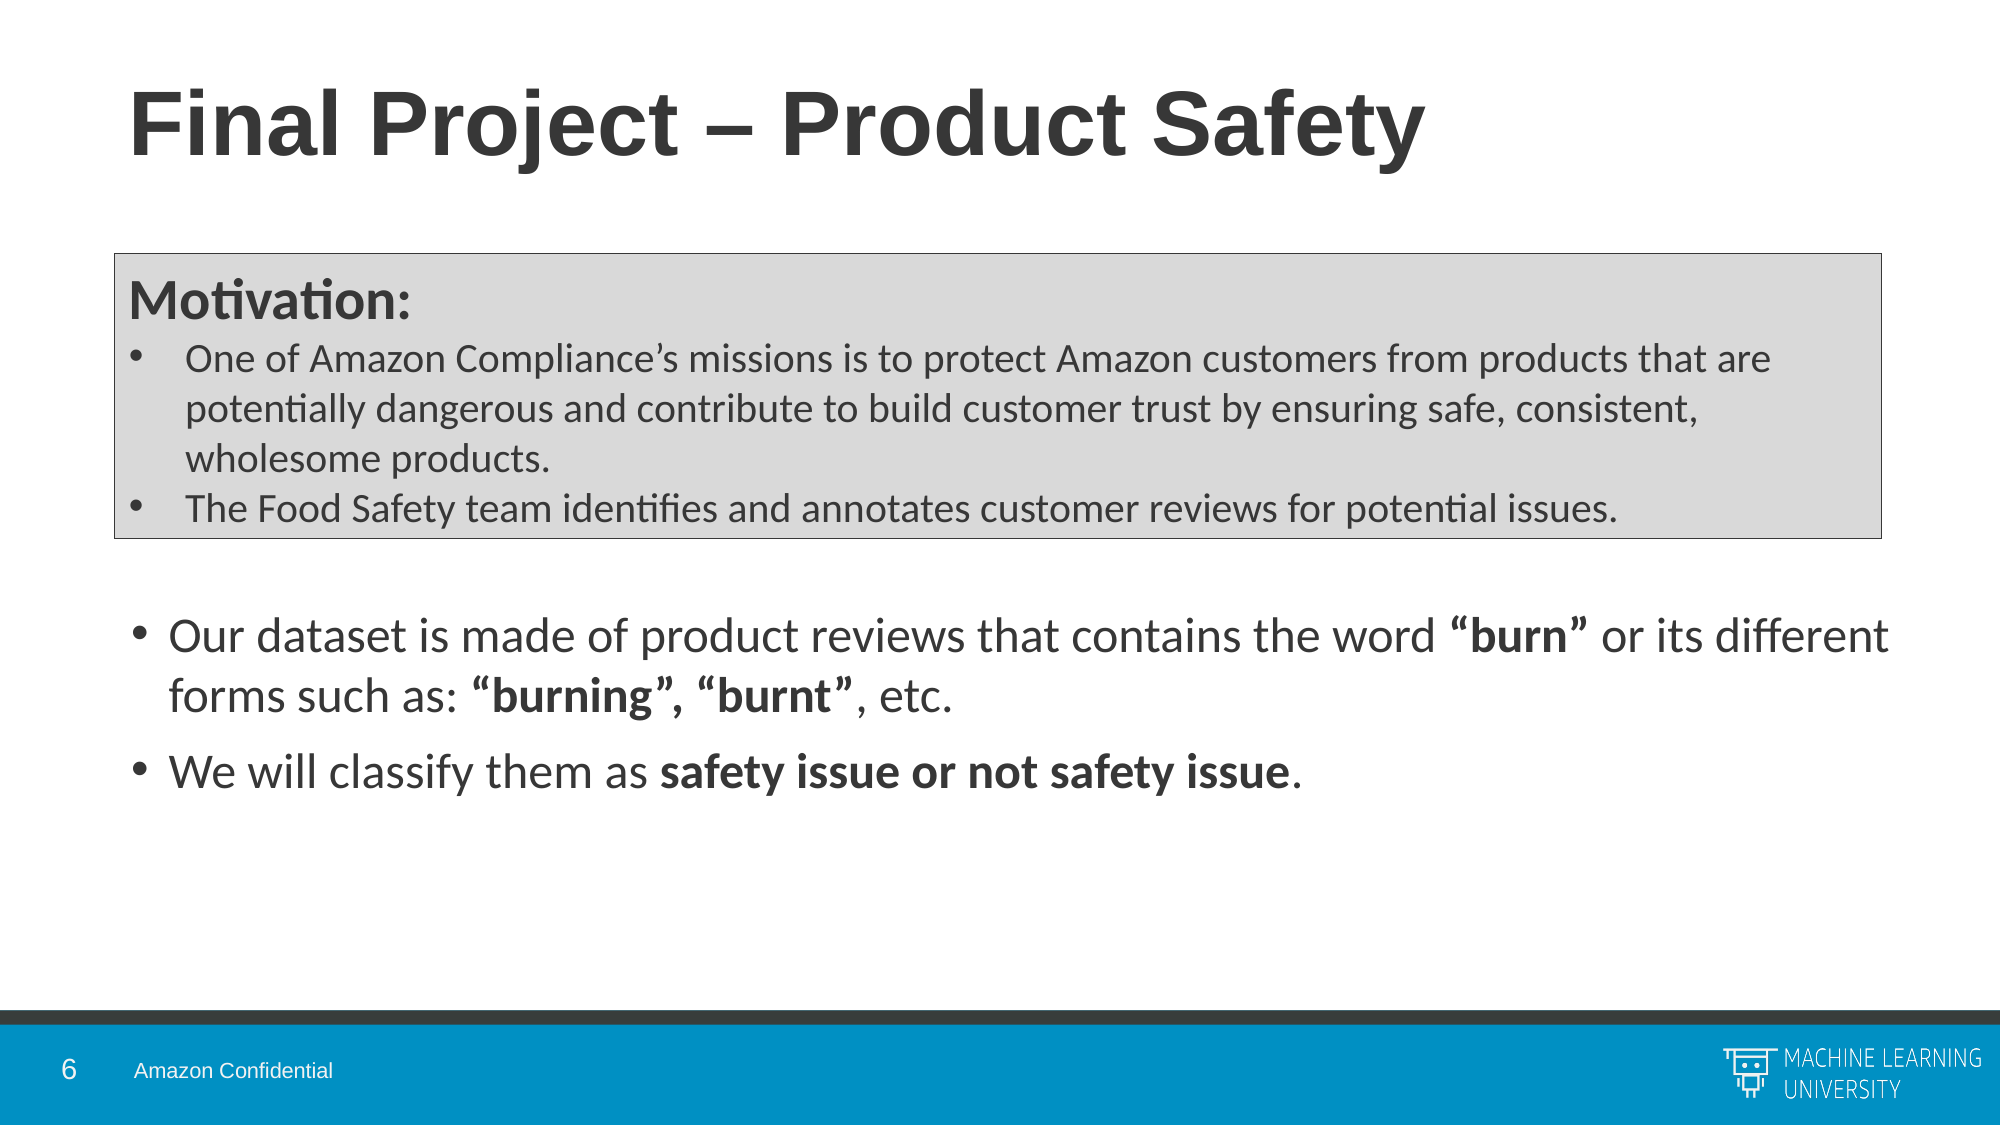

# Final Project – Product Safety

Our dataset is made of product reviews that contains the word “burn” or its different forms such as: “burning”, “burnt”, etc.
We will classify them as safety issue or not safety issue.

Motivation:
One of Amazon Compliance’s missions is to protect Amazon customers from products that are potentially dangerous and contribute to build customer trust by ensuring safe, consistent, wholesome products.
The Food Safety team identifies and annotates customer reviews for potential issues.